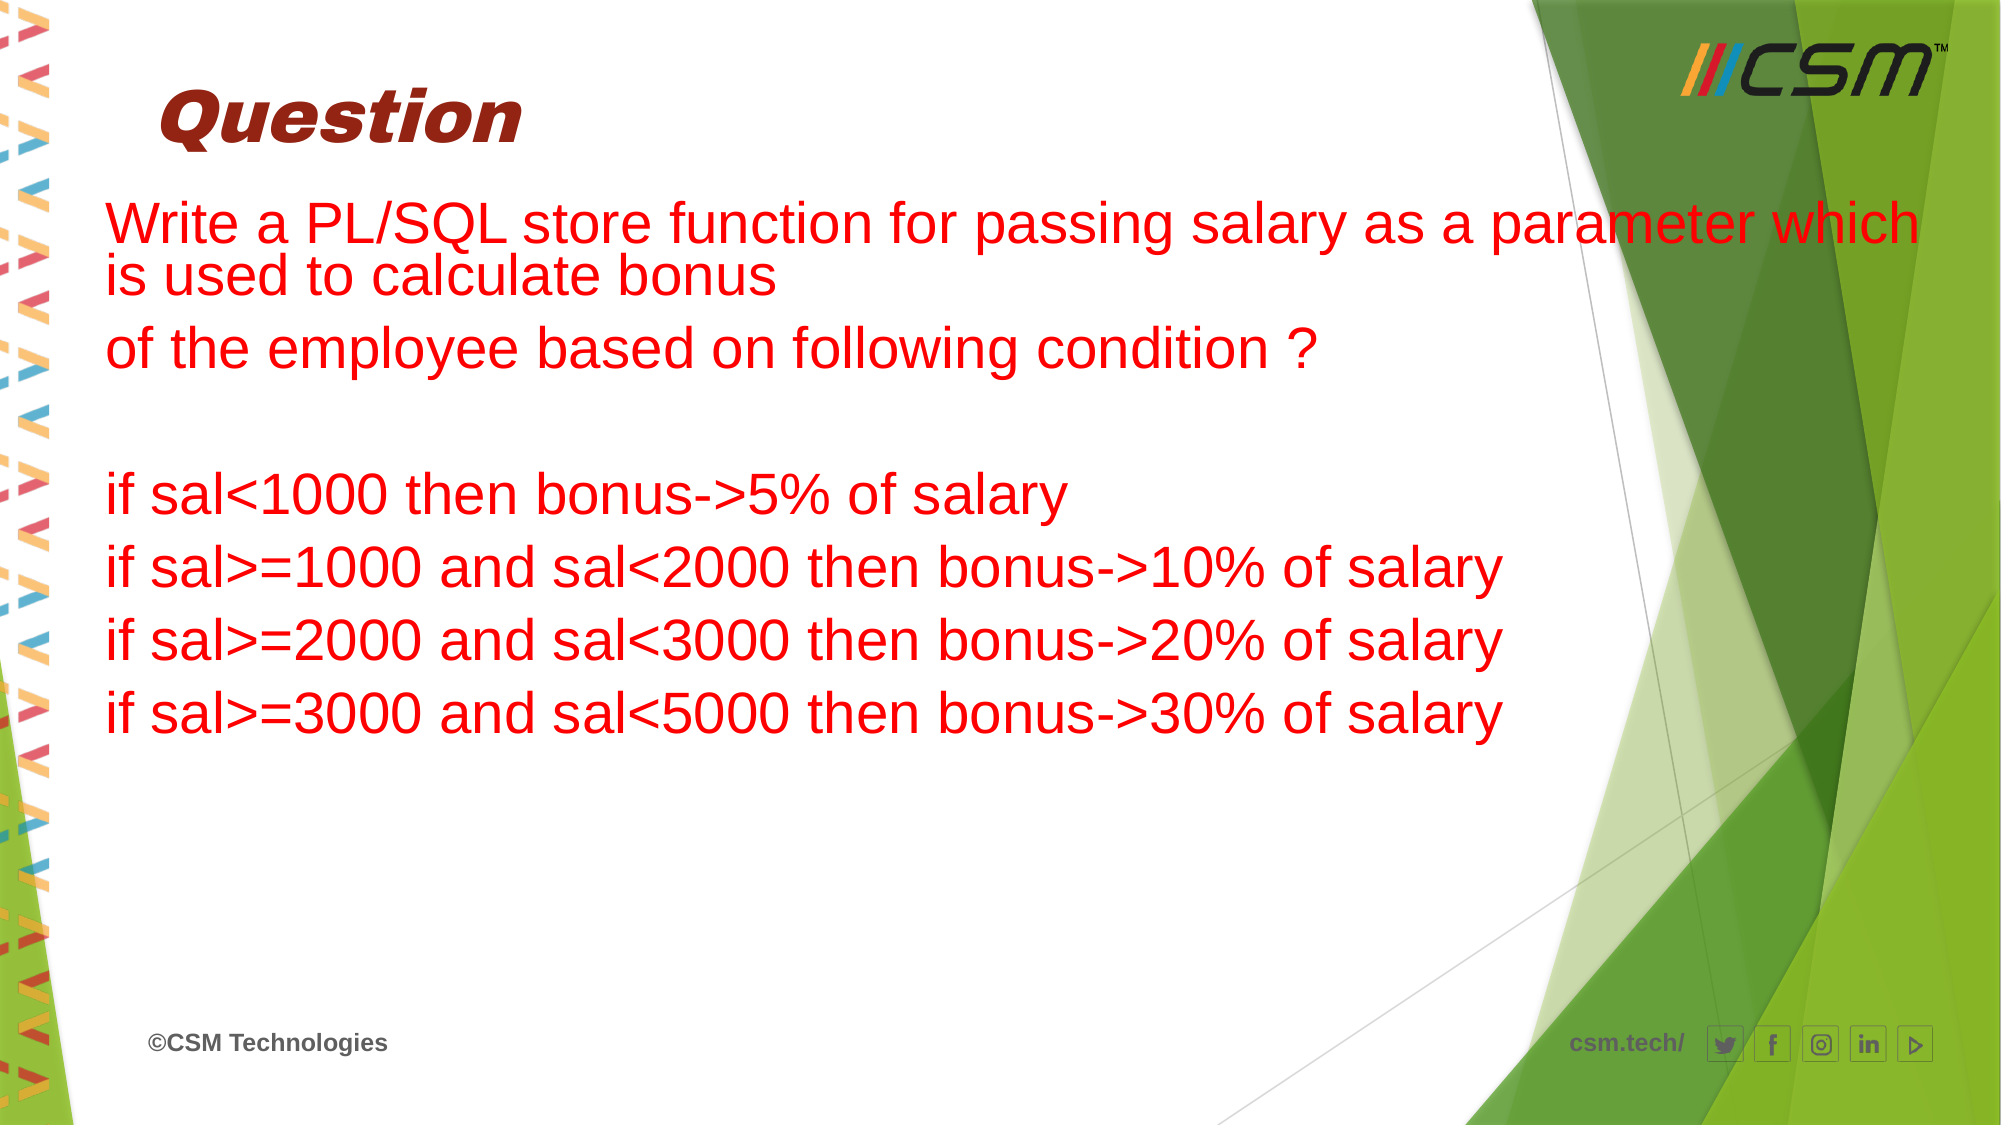

# Question
Write a PL/SQL store function for passing salary as a parameter which is used to calculate bonus
of the employee based on following condition ?

if sal<1000 then bonus->5% of salary
if sal>=1000 and sal<2000 then bonus->10% of salary
if sal>=2000 and sal<3000 then bonus->20% of salary
if sal>=3000 and sal<5000 then bonus->30% of salary